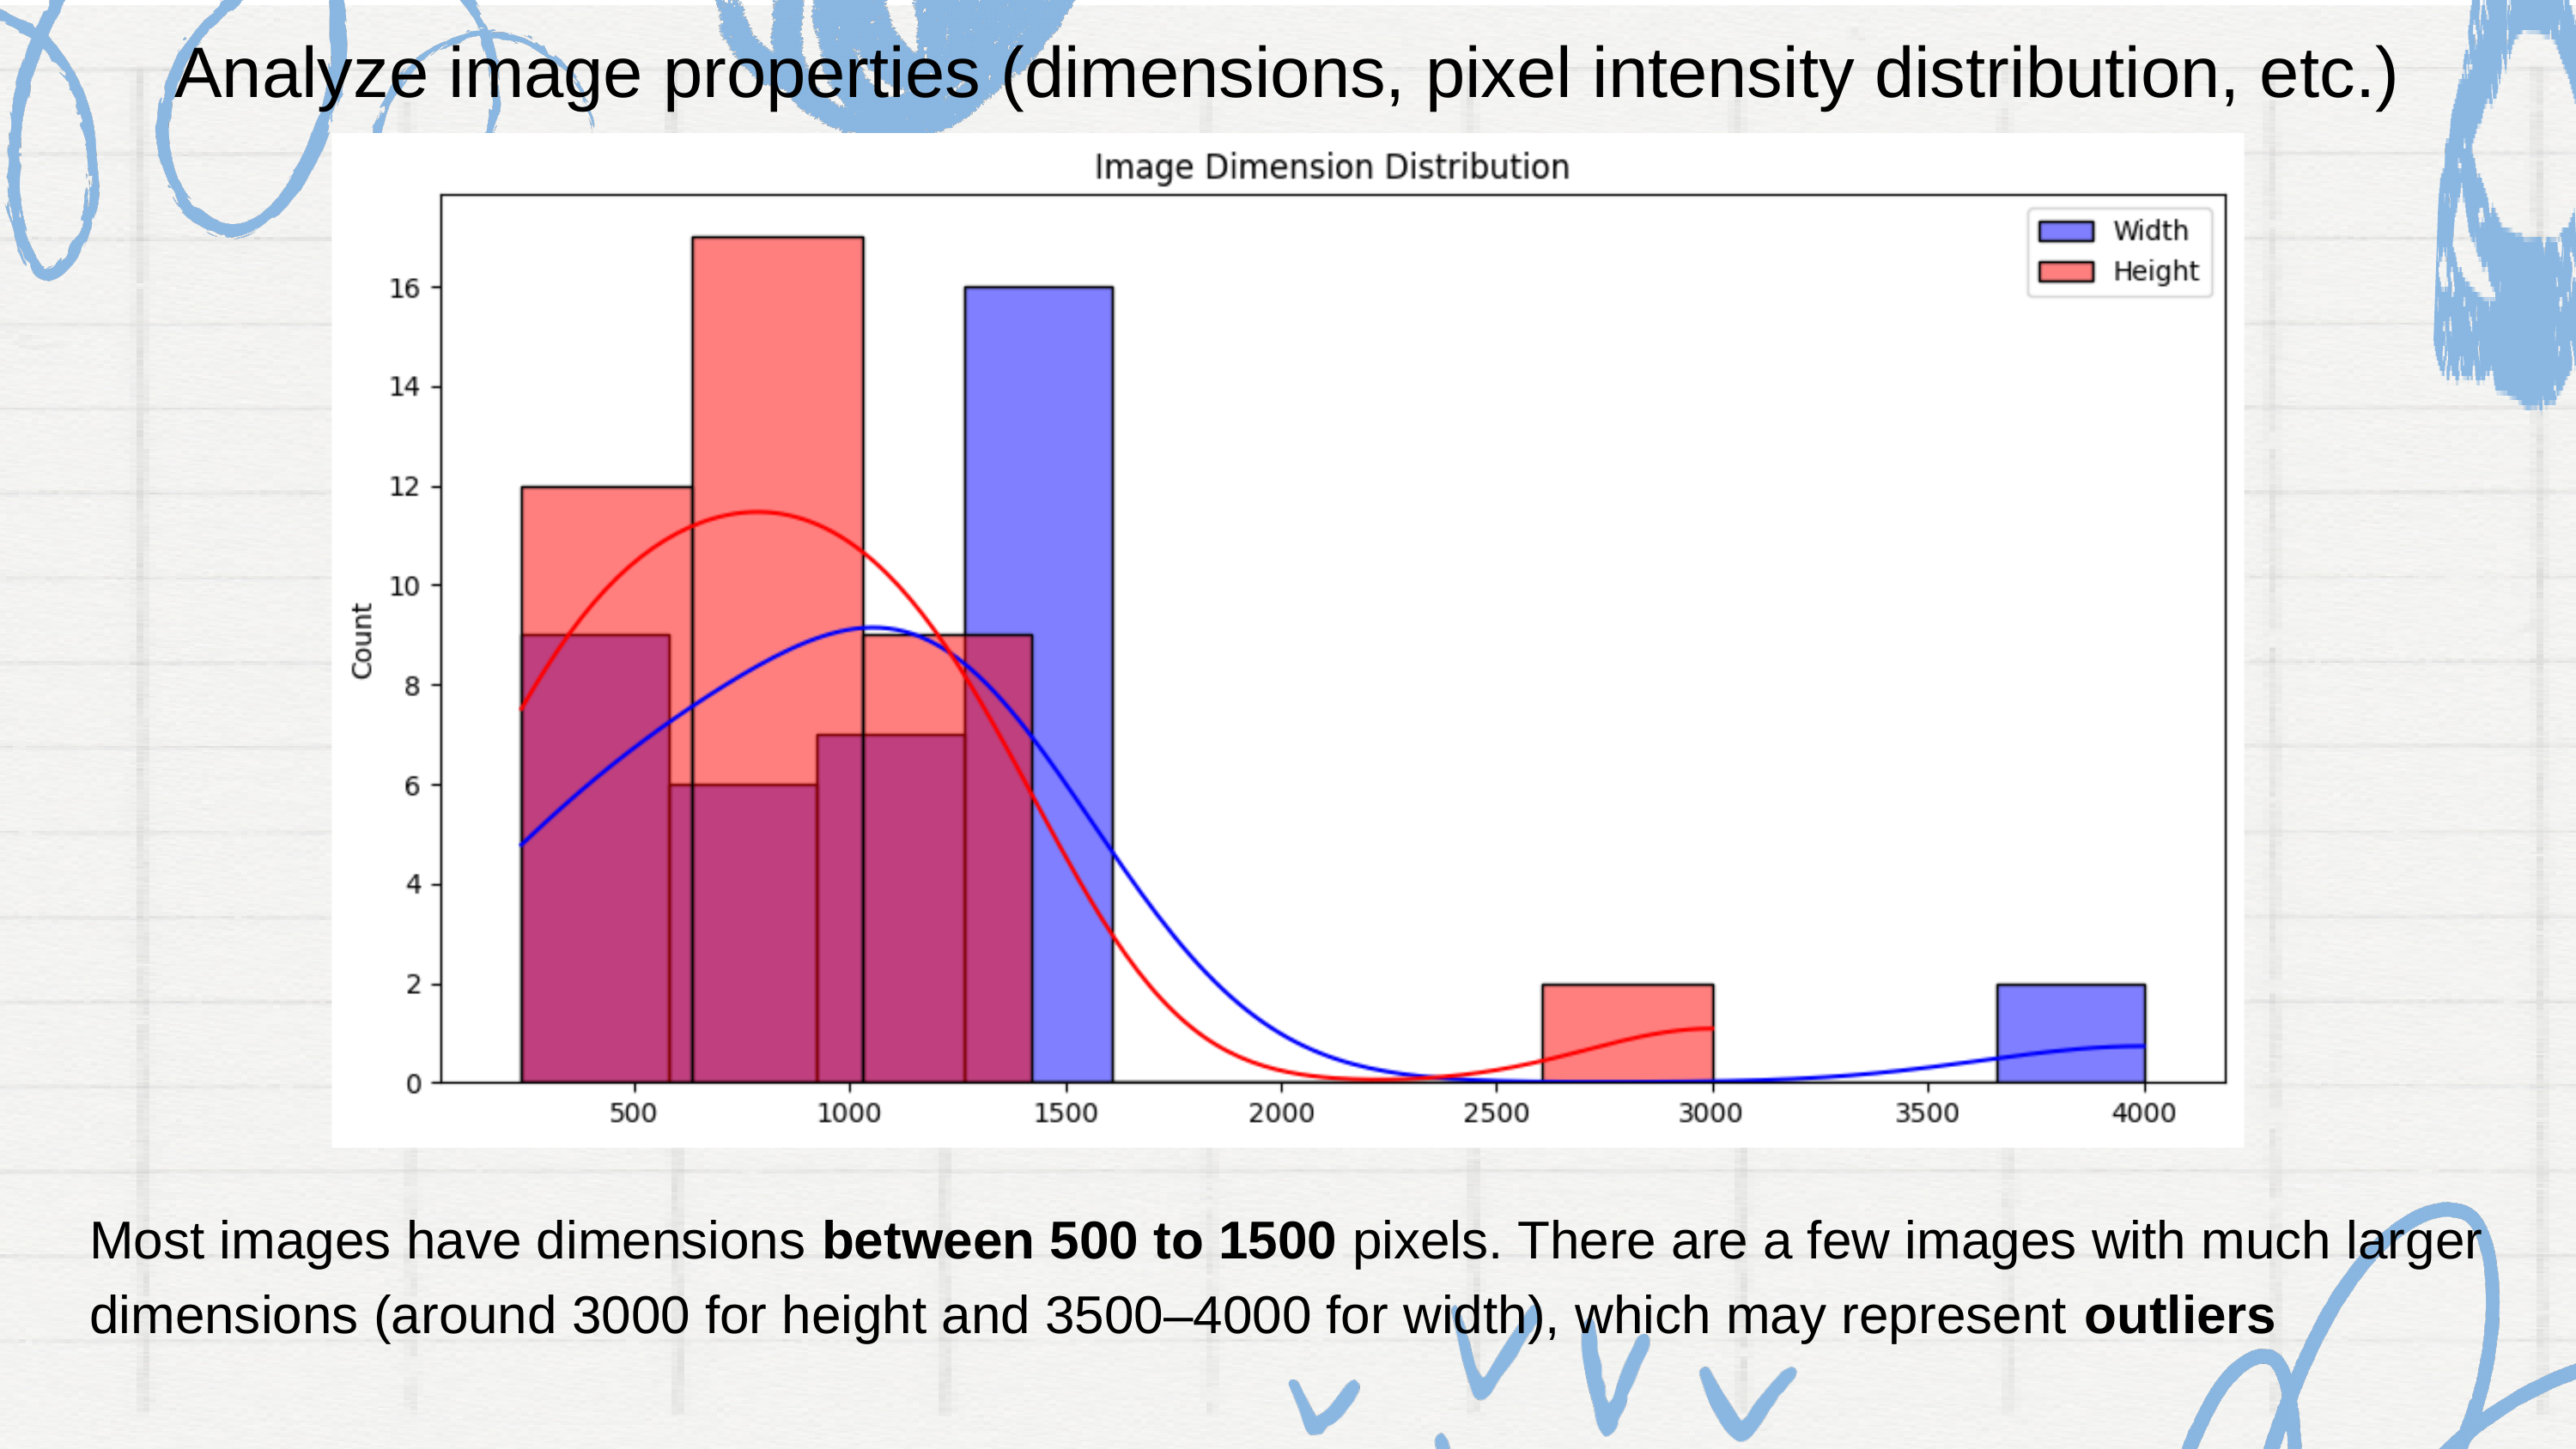

Analyze image properties (dimensions, pixel intensity distribution, etc.)

Most images have dimensions between 500 to 1500 pixels. There are a few images with much larger dimensions (around 3000 for height and 3500–4000 for width), which may represent outliers